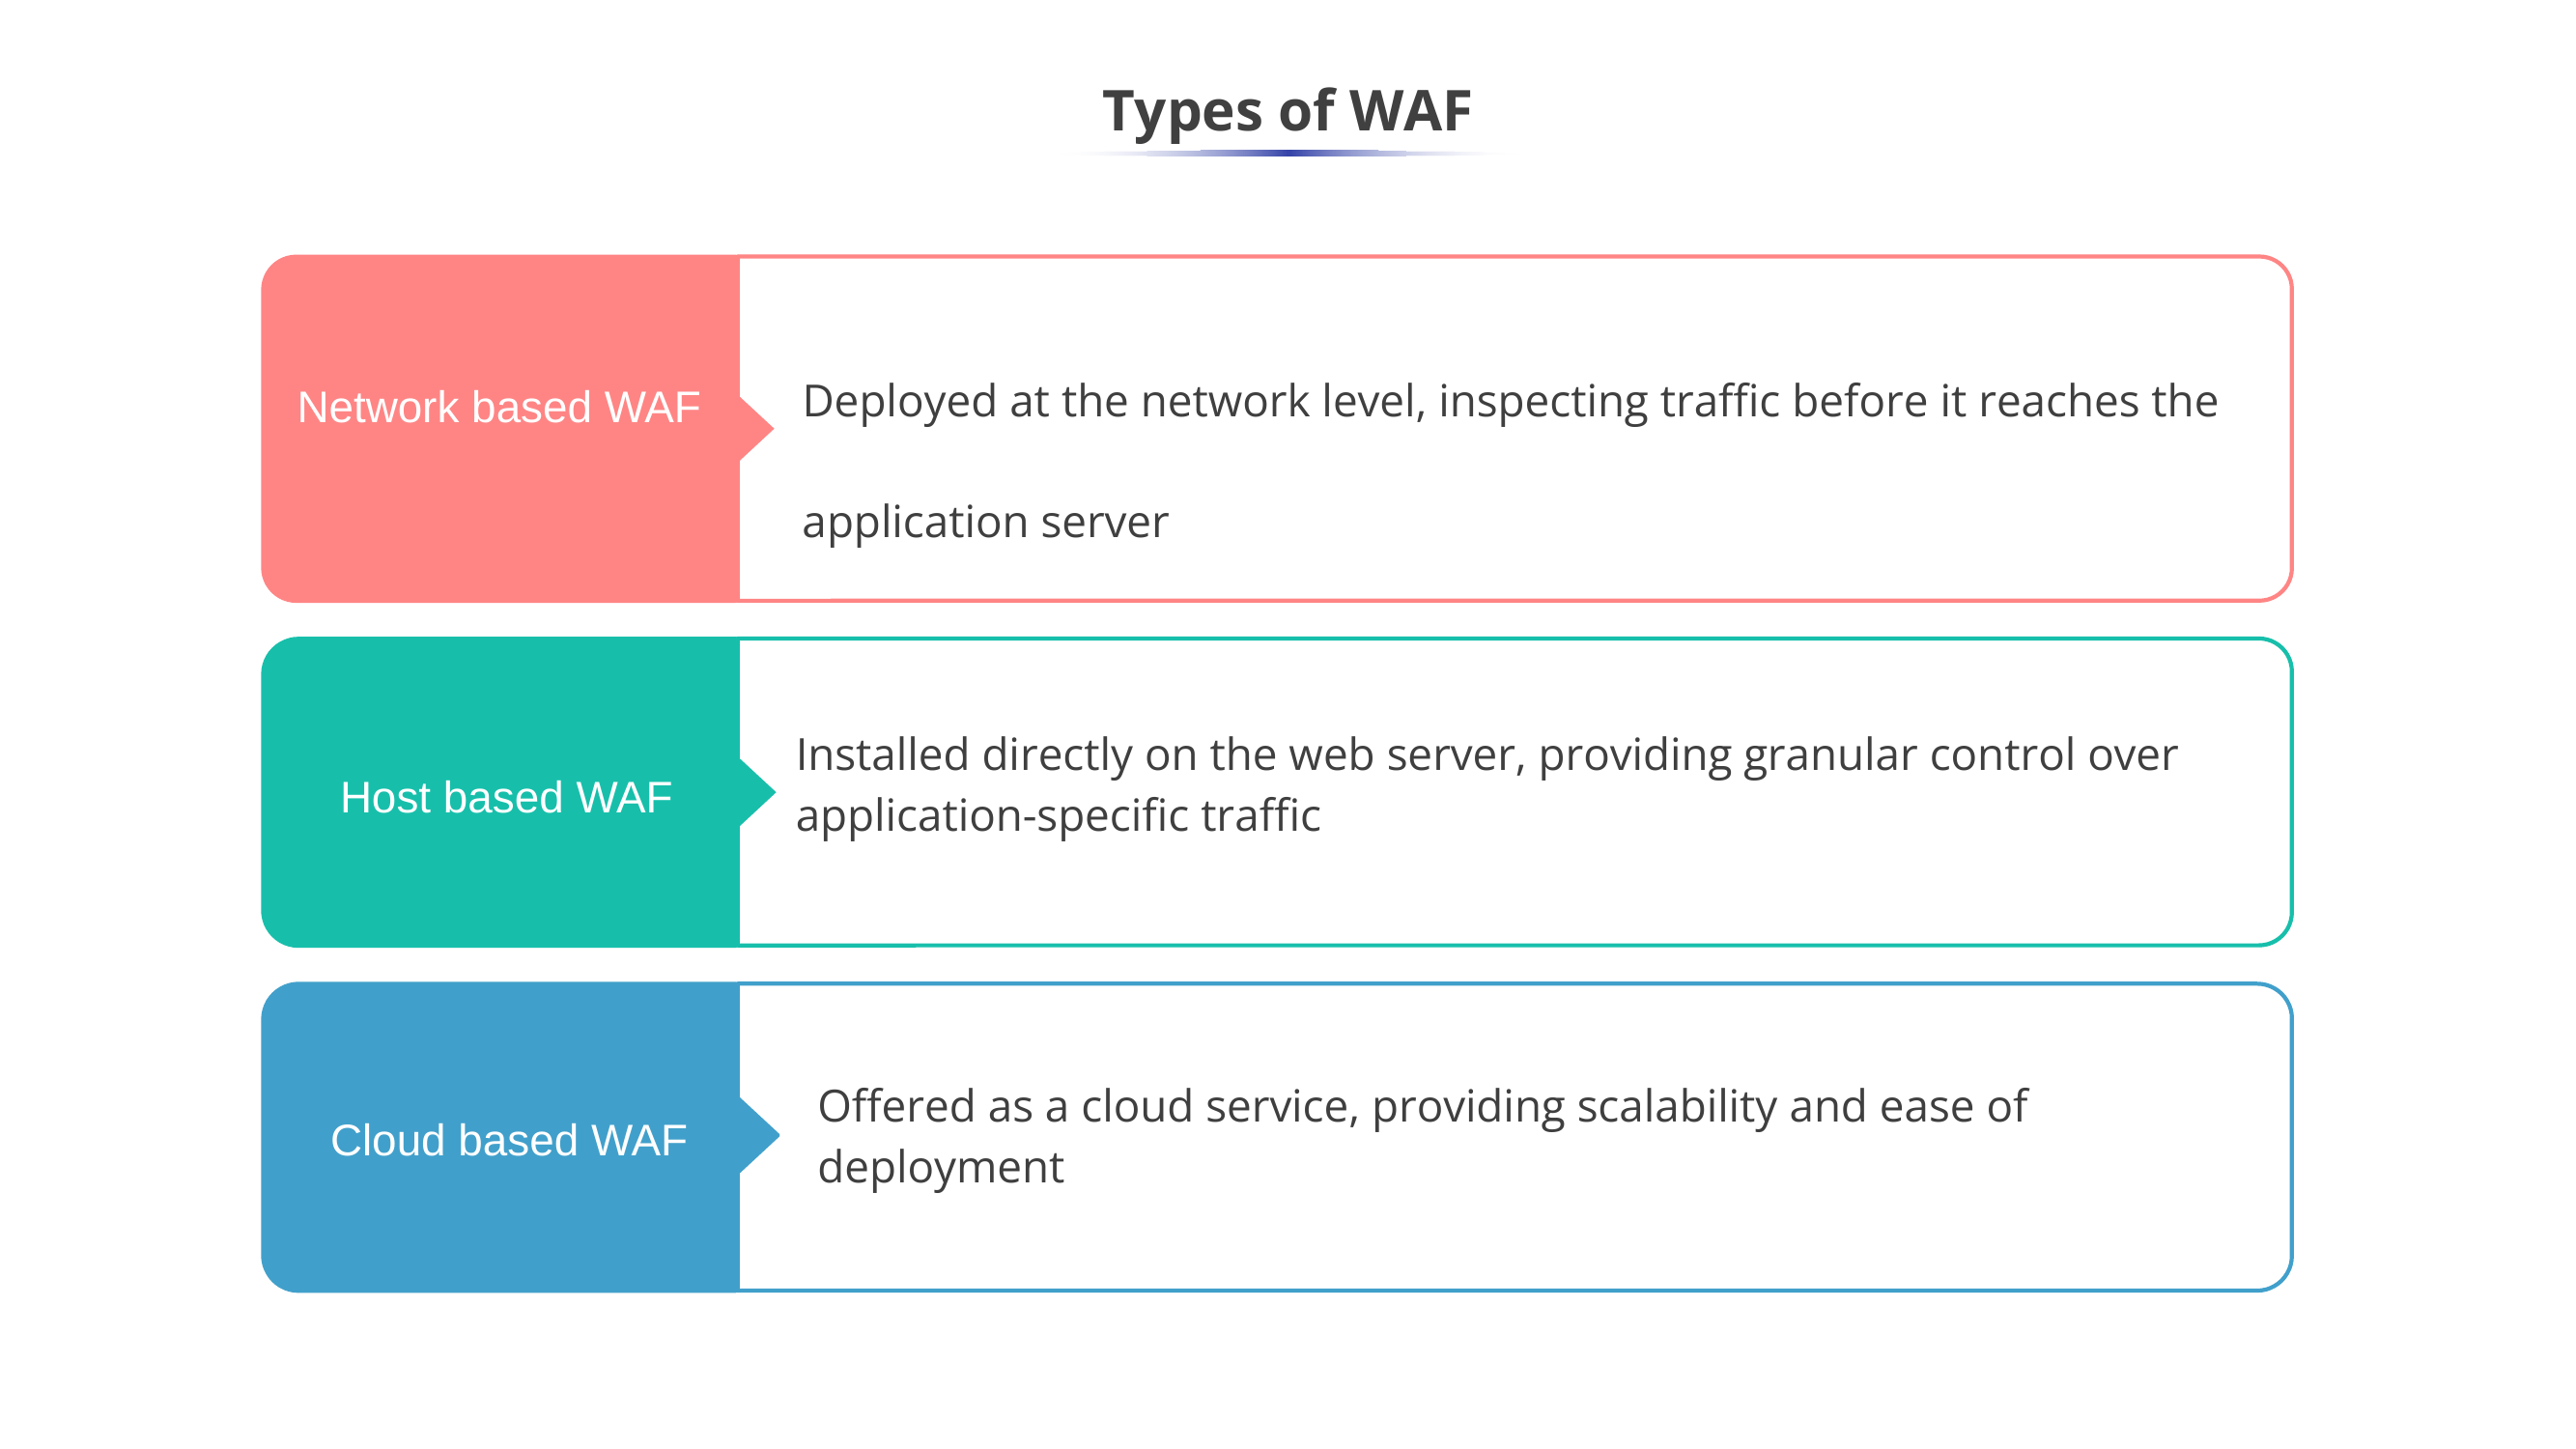

# Types of WAF

Network based WAF

 Deployed at the network level, inspecting traffic before it reaches the
 application server

Host based WAF

Installed directly on the web server, providing granular control over application-specific traffic

Cloud based WAF

Offered as a cloud service, providing scalability and ease of deployment